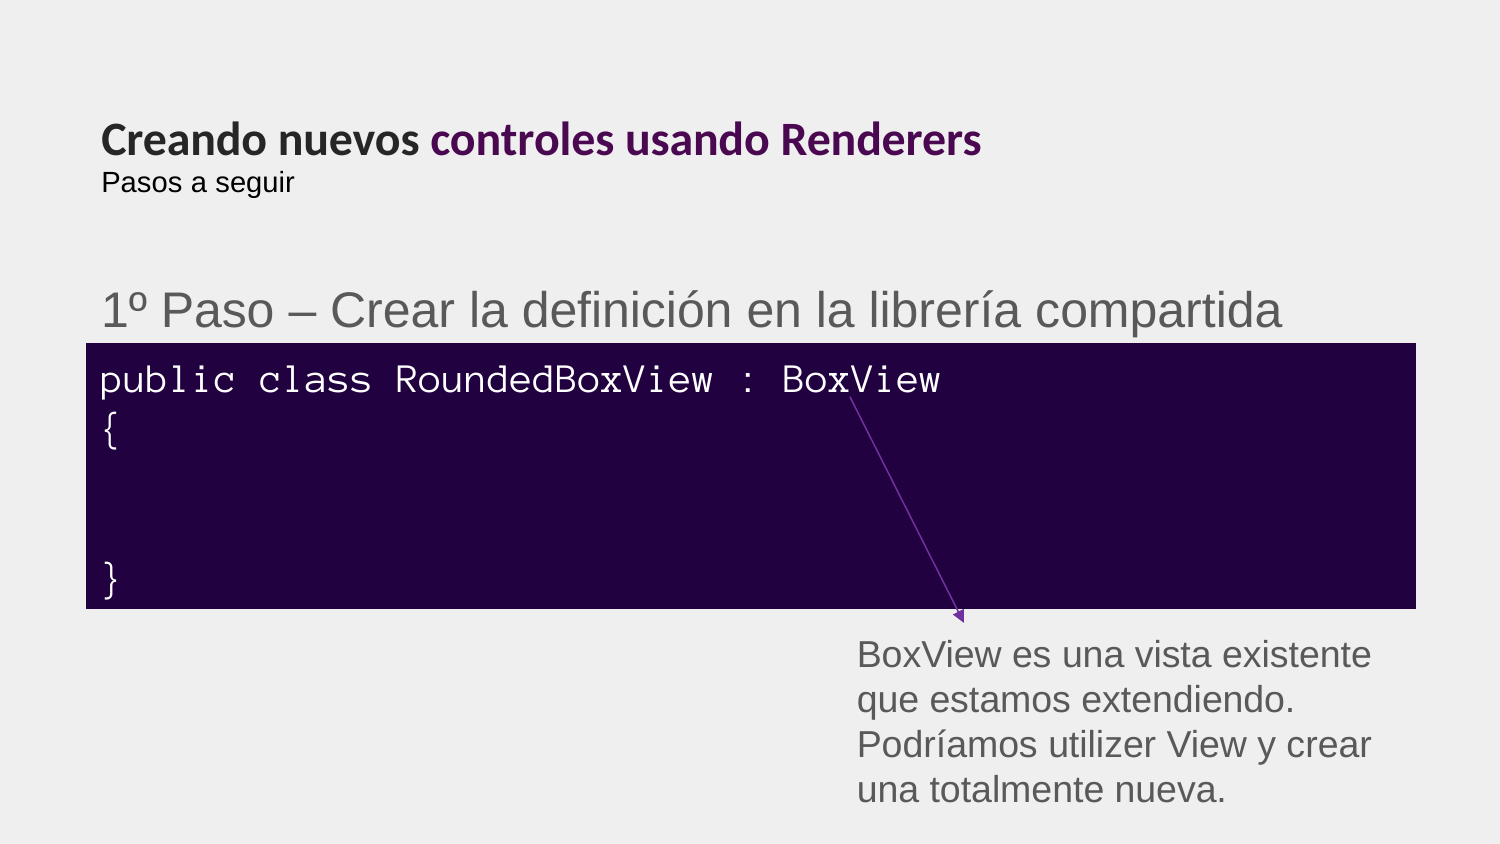

# Creando nuevos controles usando Renderers
Pasos a seguir
1º Paso – Crear la definición en la librería compartida
public class RoundedBoxView : BoxView
{

}
BoxView es una vista existente que estamos extendiendo. Podríamos utilizer View y crear una totalmente nueva.